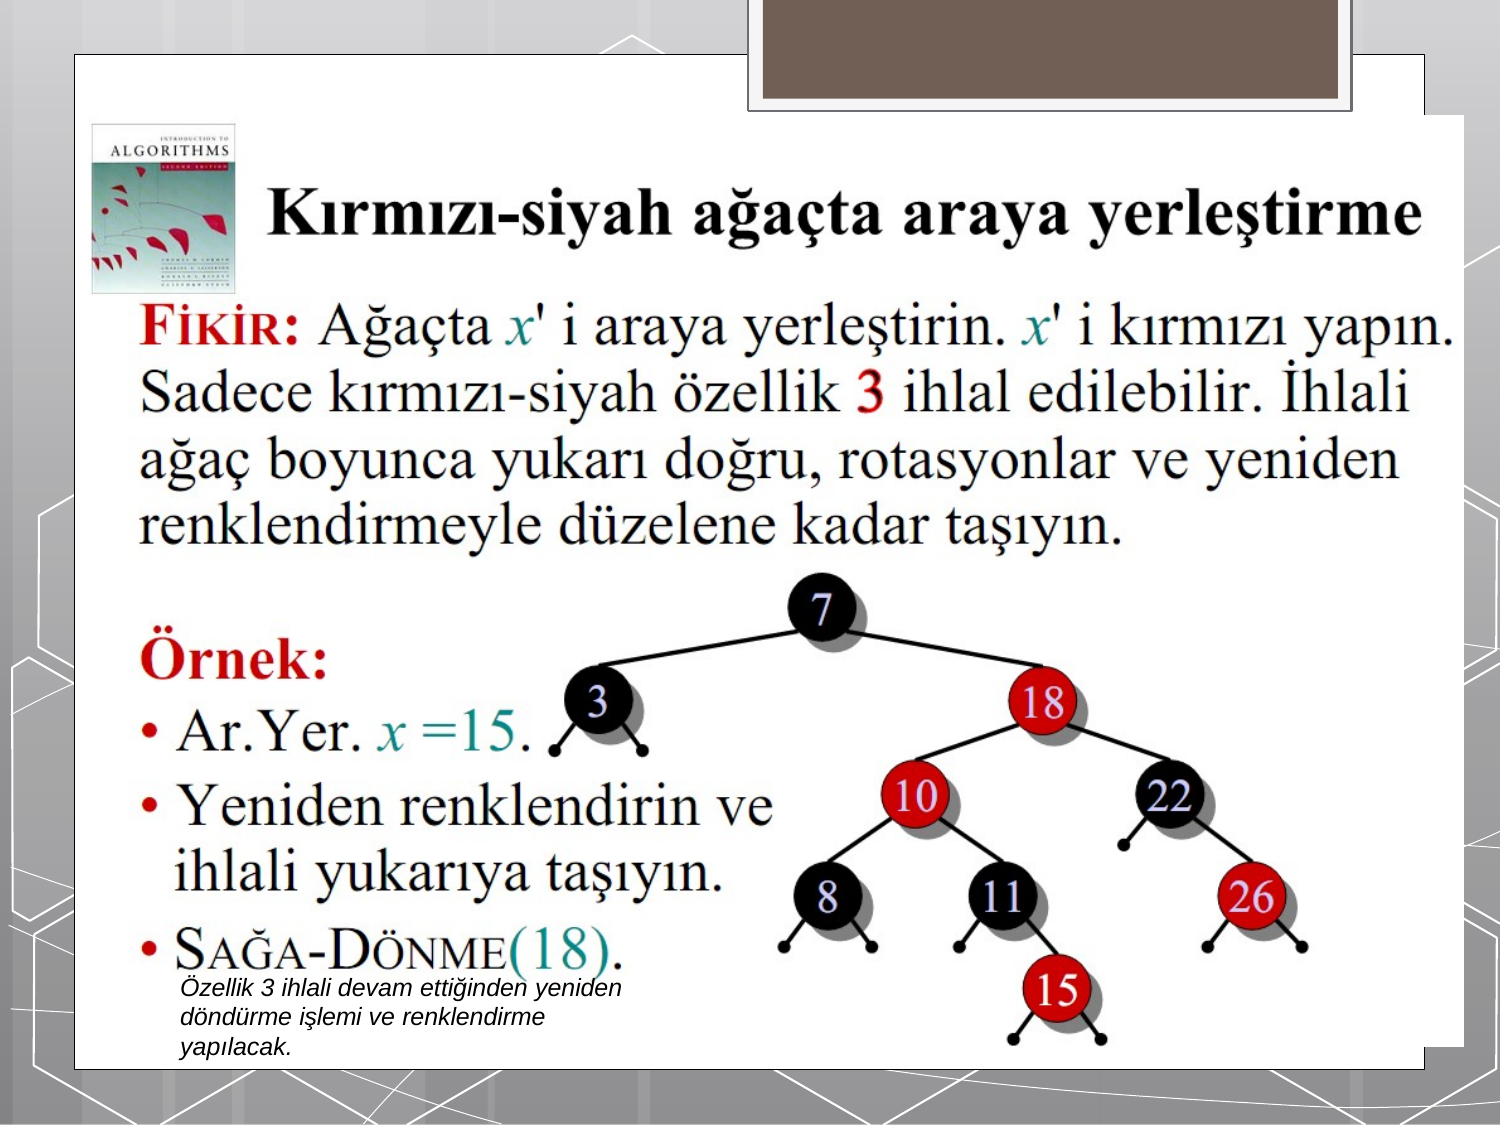

Özellik 3 ihlali devam ettiğinden yeniden
döndürme işlemi ve renklendirme
yapılacak.